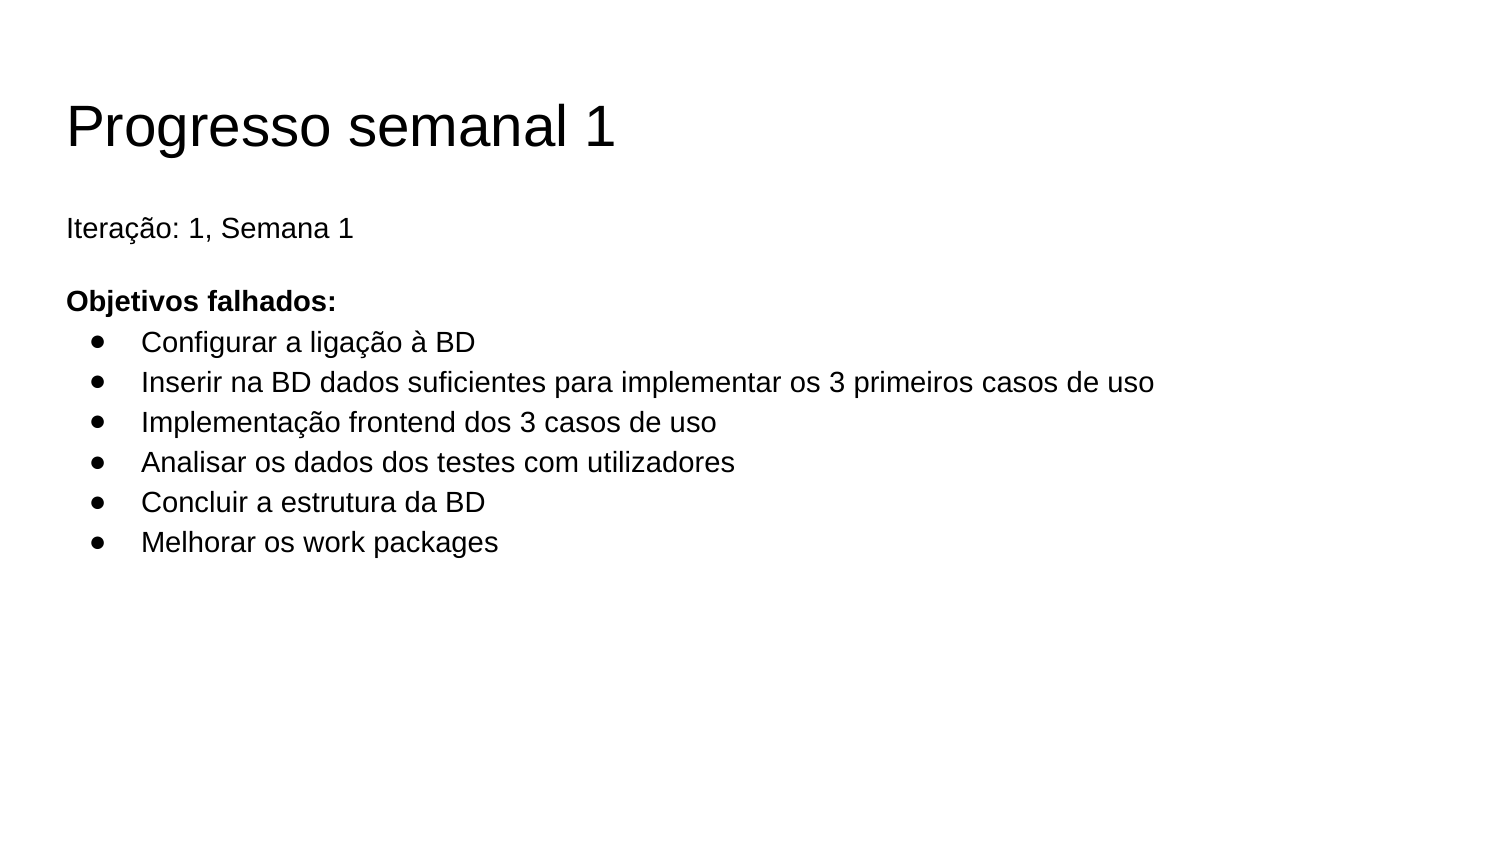

# Progresso semanal 1
Iteração: 1, Semana 1
Objetivos falhados:
Configurar a ligação à BD
Inserir na BD dados suficientes para implementar os 3 primeiros casos de uso
Implementação frontend dos 3 casos de uso
Analisar os dados dos testes com utilizadores
Concluir a estrutura da BD
Melhorar os work packages